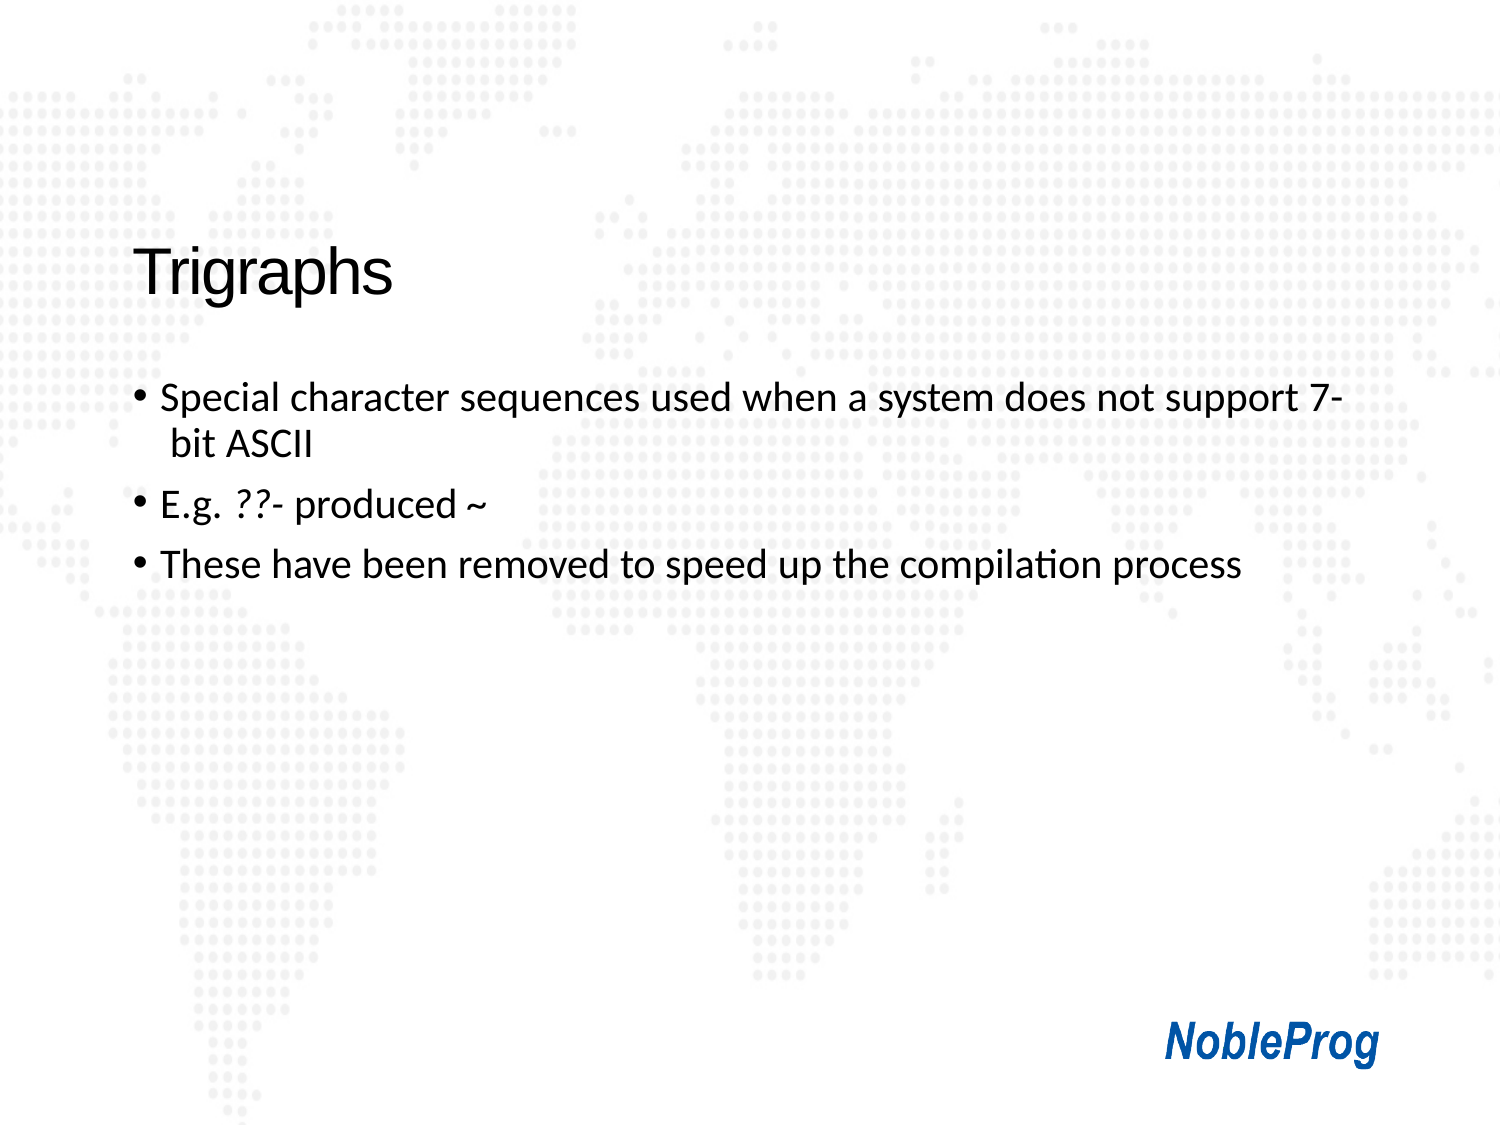

# Trigraphs
Special character sequences used when a system does not support 7-  bit ASCII
E.g. ??- produced ~
These have been removed to speed up the compilation process